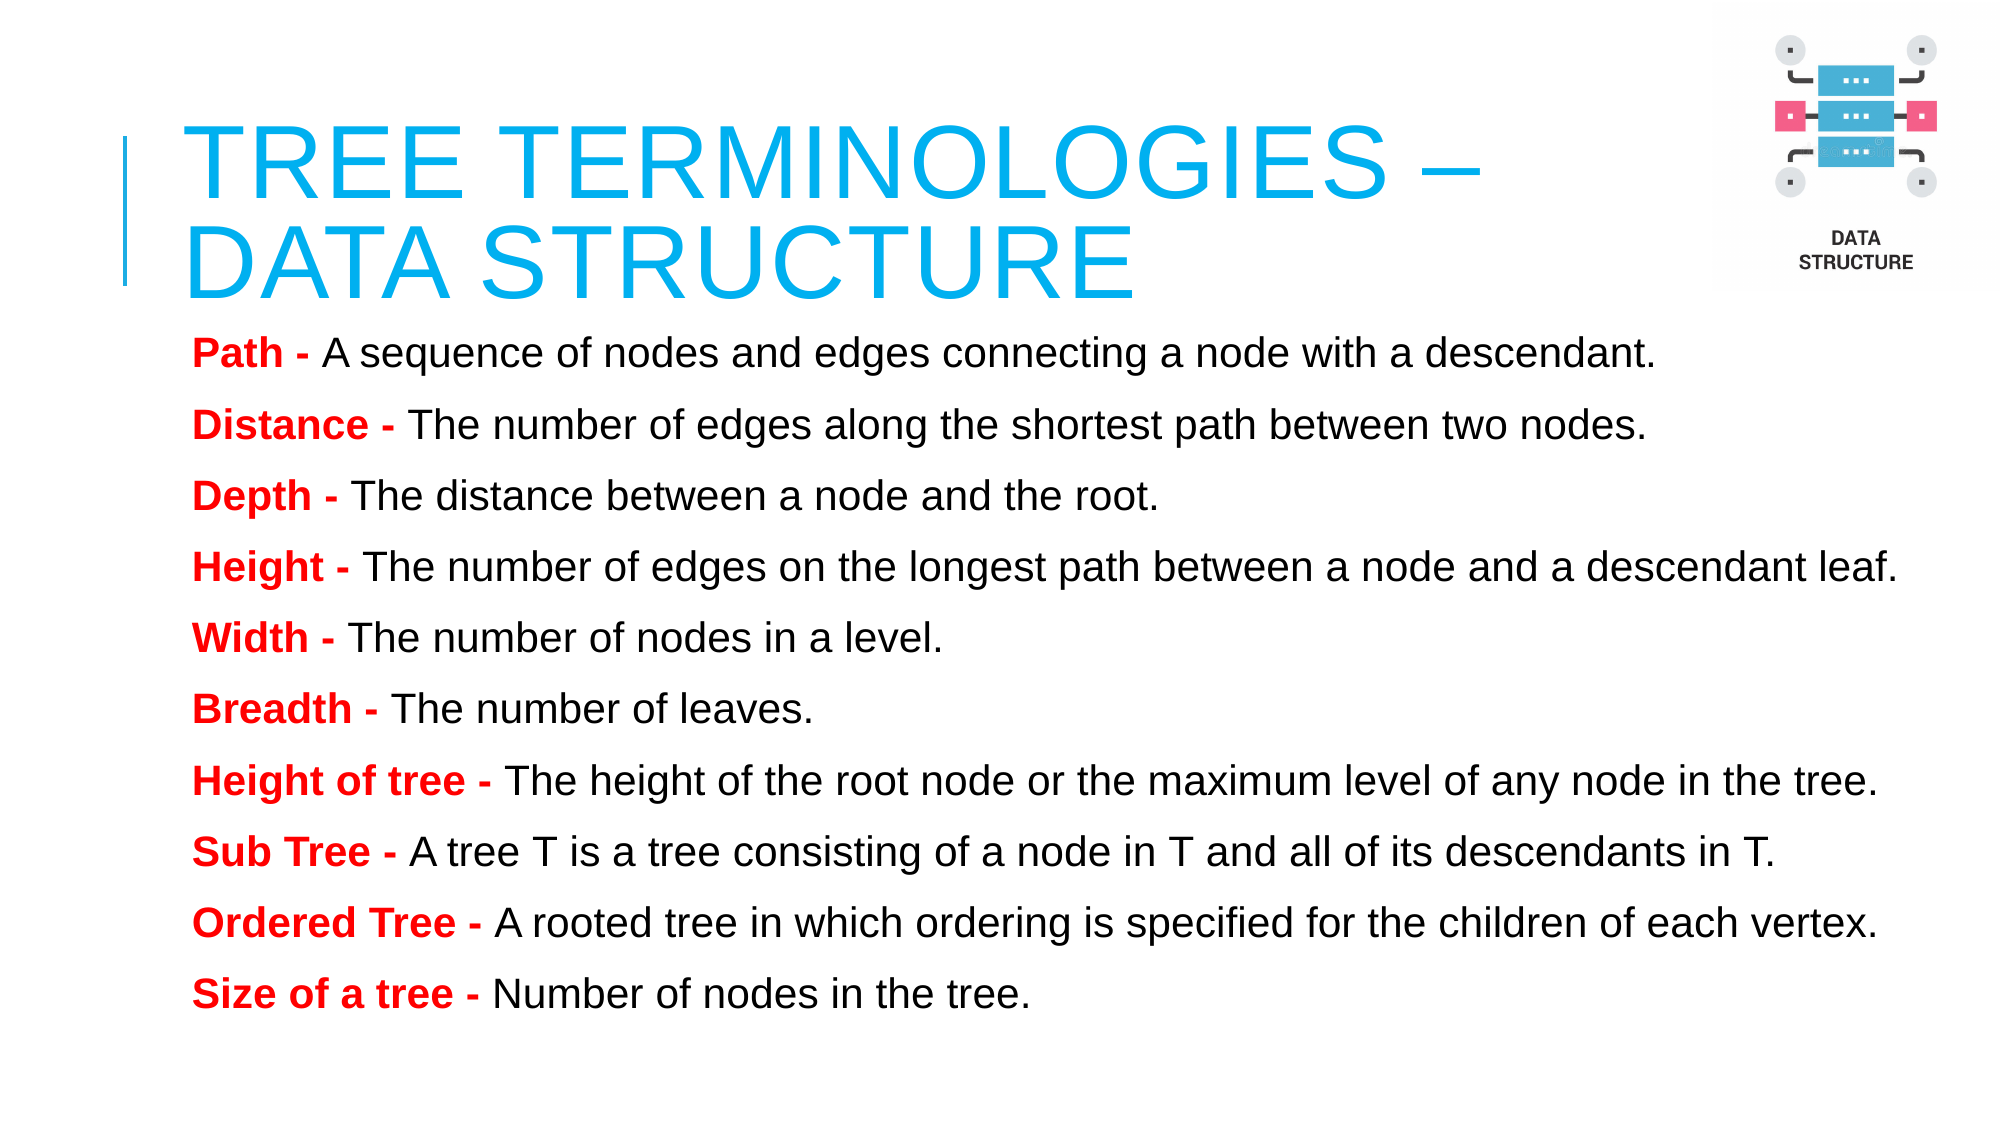

# TREE TERMINOLOGIES – DATA STRUCTURE
Path - A sequence of nodes and edges connecting a node with a descendant.
Distance - The number of edges along the shortest path between two nodes.
Depth - The distance between a node and the root.
Height - The number of edges on the longest path between a node and a descendant leaf.
Width - The number of nodes in a level.
Breadth - The number of leaves.
Height of tree - The height of the root node or the maximum level of any node in the tree.
Sub Tree - A tree T is a tree consisting of a node in T and all of its descendants in T.
Ordered Tree - A rooted tree in which ordering is specified for the children of each vertex.
Size of a tree - Number of nodes in the tree.